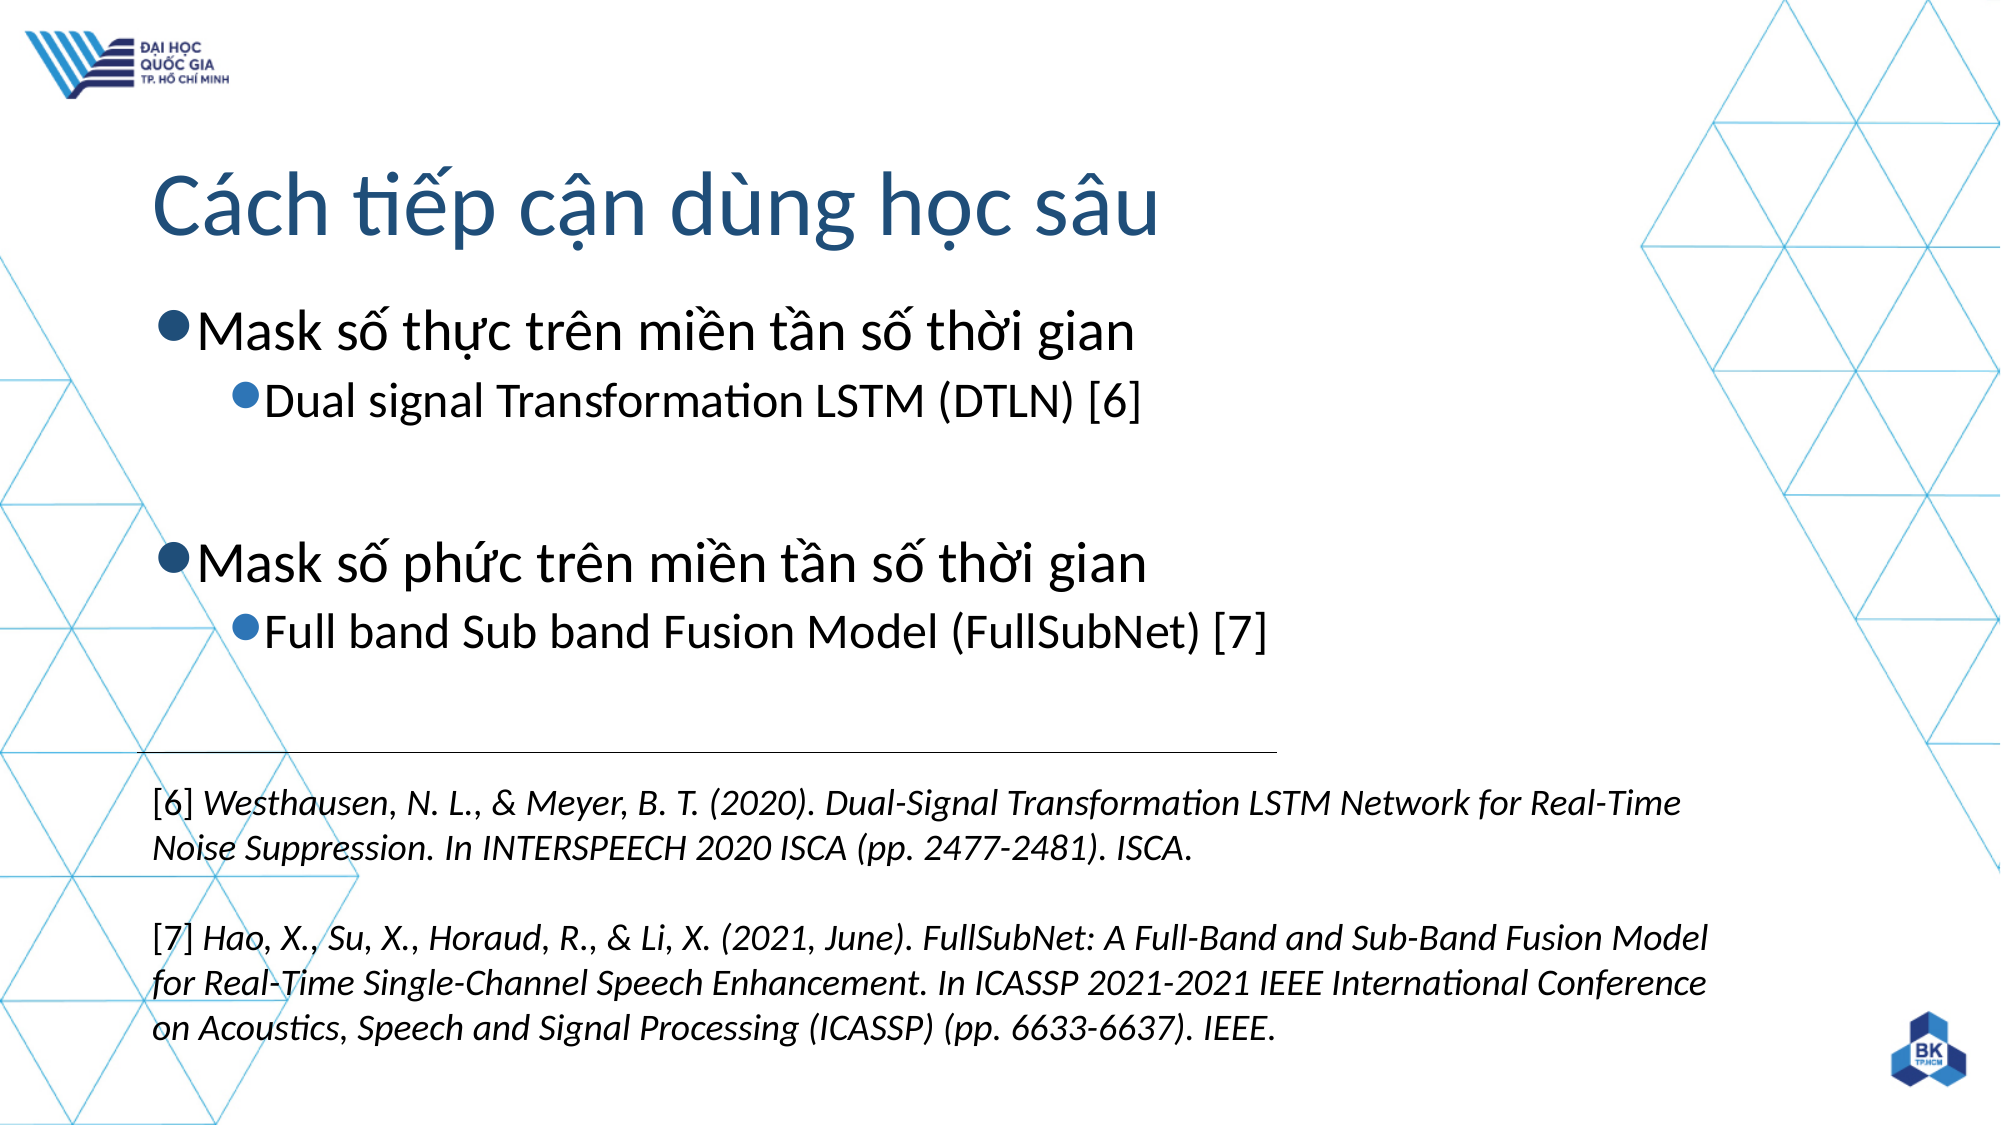

# Cách tiếp cận dùng học sâu
Mask số thực trên miền tần số thời gian
Dual signal Transformation LSTM (DTLN) [6]

Mask số phức trên miền tần số thời gian
Full band Sub band Fusion Model (FullSubNet) [7]
[6] Westhausen, N. L., & Meyer, B. T. (2020). Dual-Signal Transformation LSTM Network for Real-Time Noise Suppression. In INTERSPEECH 2020 ISCA (pp. 2477-2481). ISCA.

[7] Hao, X., Su, X., Horaud, R., & Li, X. (2021, June). FullSubNet: A Full-Band and Sub-Band Fusion Model for Real-Time Single-Channel Speech Enhancement. In ICASSP 2021-2021 IEEE International Conference on Acoustics, Speech and Signal Processing (ICASSP) (pp. 6633-6637). IEEE.
40